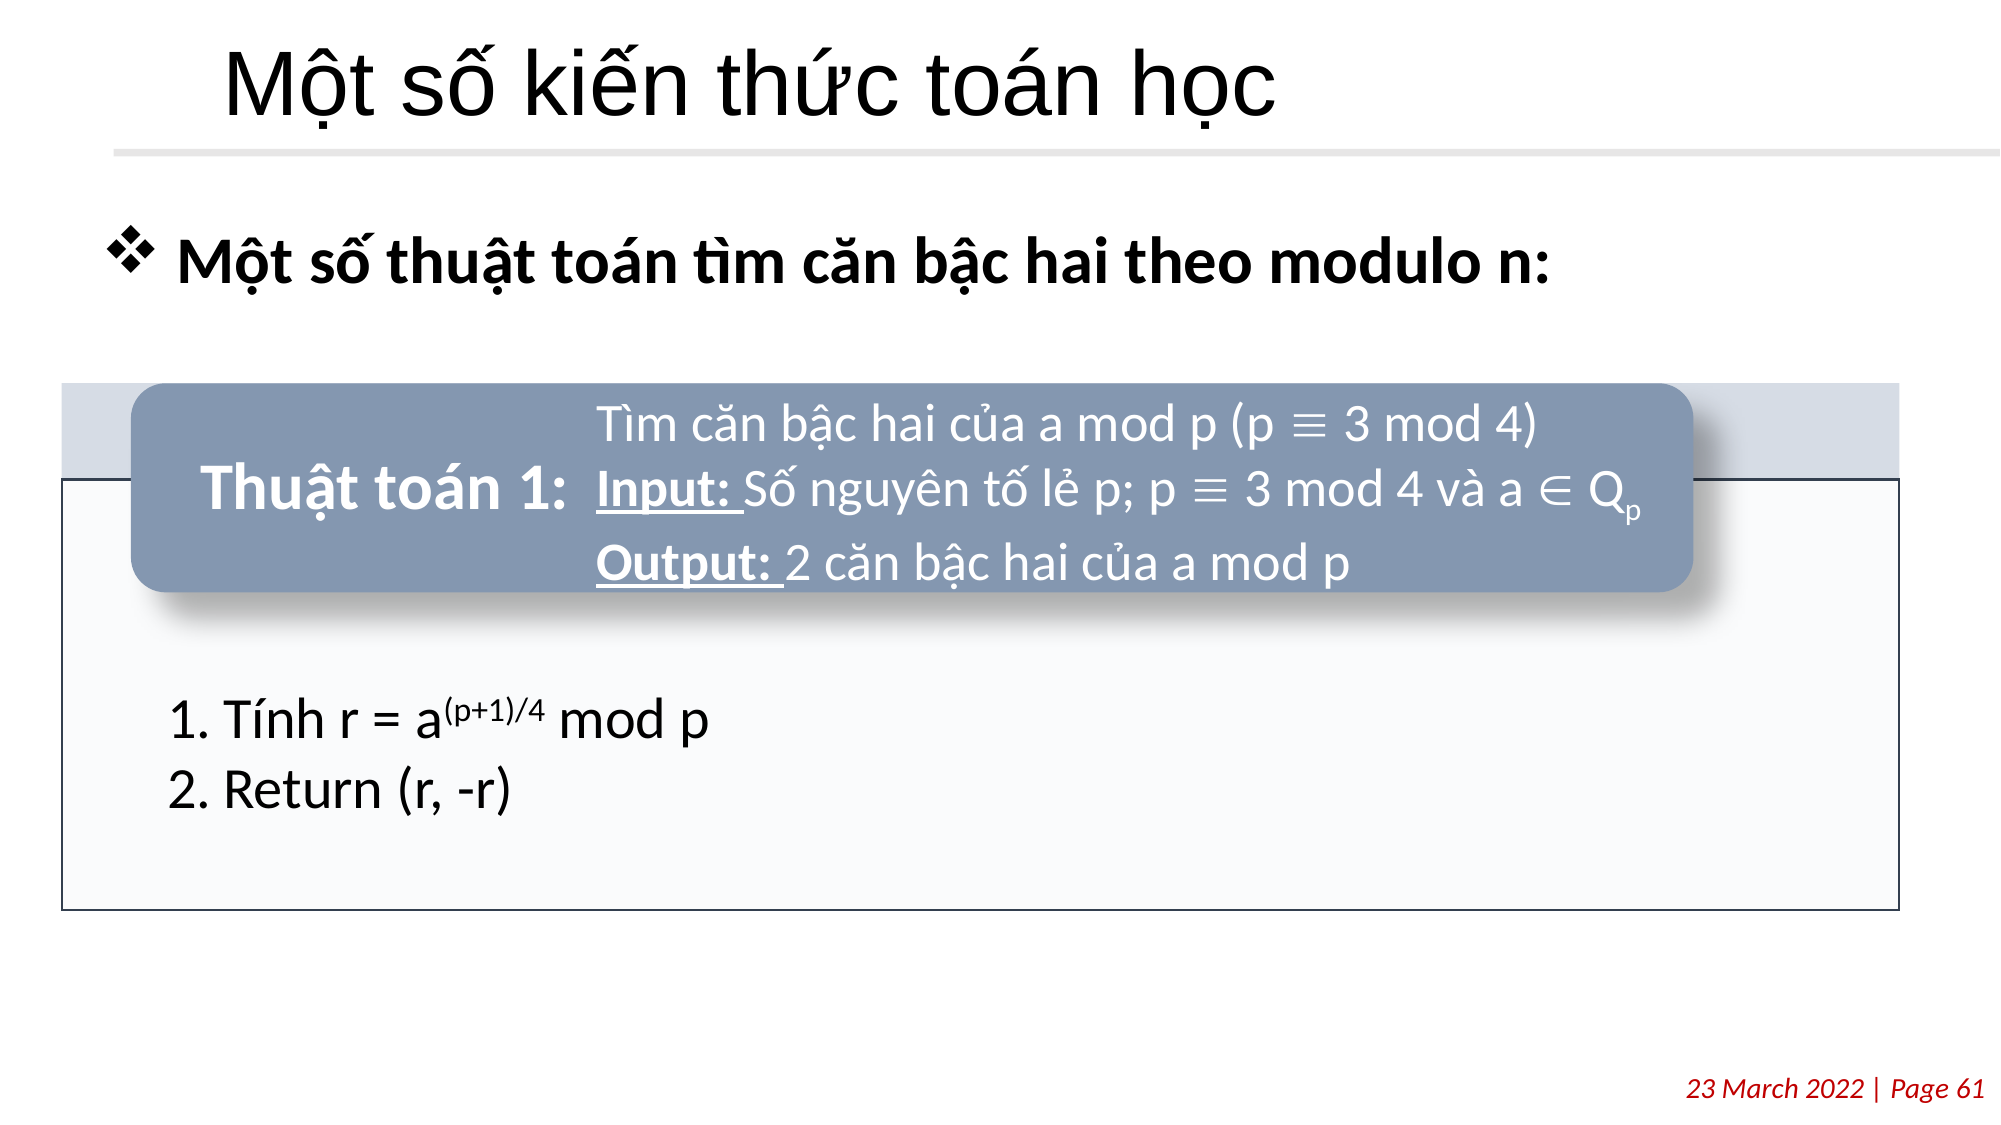

# Một số kiến thức toán học
Một số thuật toán tìm căn bậc hai theo modulo n:

Tìm căn bậc hai của a mod p (p ≡ 3 mod 4)
Input: Số nguyên tố lẻ p; p ≡ 3 mod 4 và a ∈ Qp
Output: 2 căn bậc hai của a mod p

Thuật toán 1:
Tính r = a(p+1)/4 mod p
Return (r, -r)